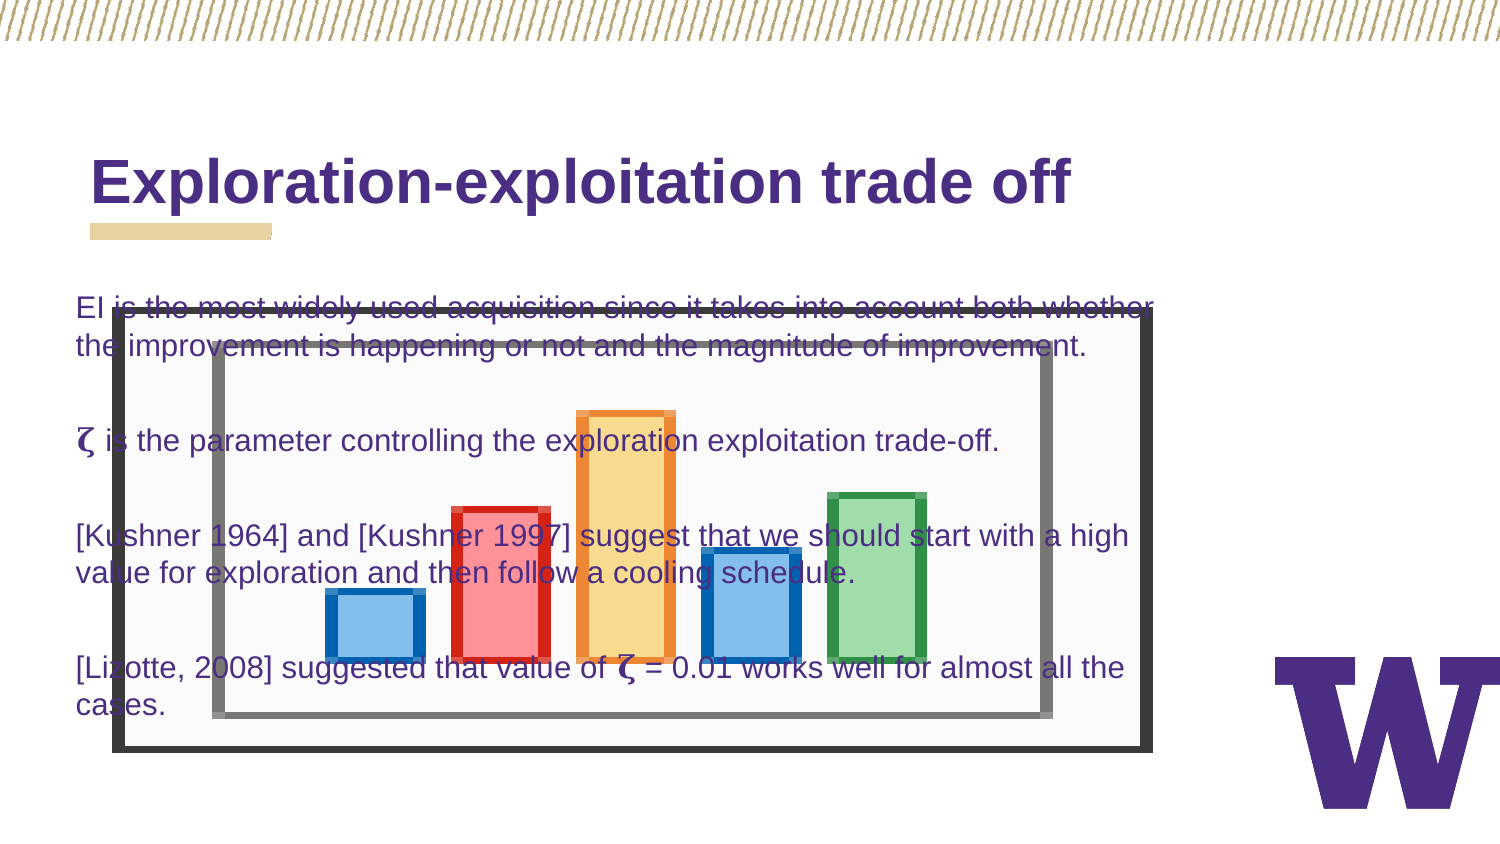

# Exploration-exploitation trade off
EI is the most widely used acquisition since it takes into account both whether the improvement is happening or not and the magnitude of improvement.

𝛇 is the parameter controlling the exploration exploitation trade-off.

[Kushner 1964] and [Kushner 1997] suggest that we should start with a high value for exploration and then follow a cooling schedule.

[Lizotte, 2008] suggested that value of 𝛇 = 0.01 works well for almost all the cases.